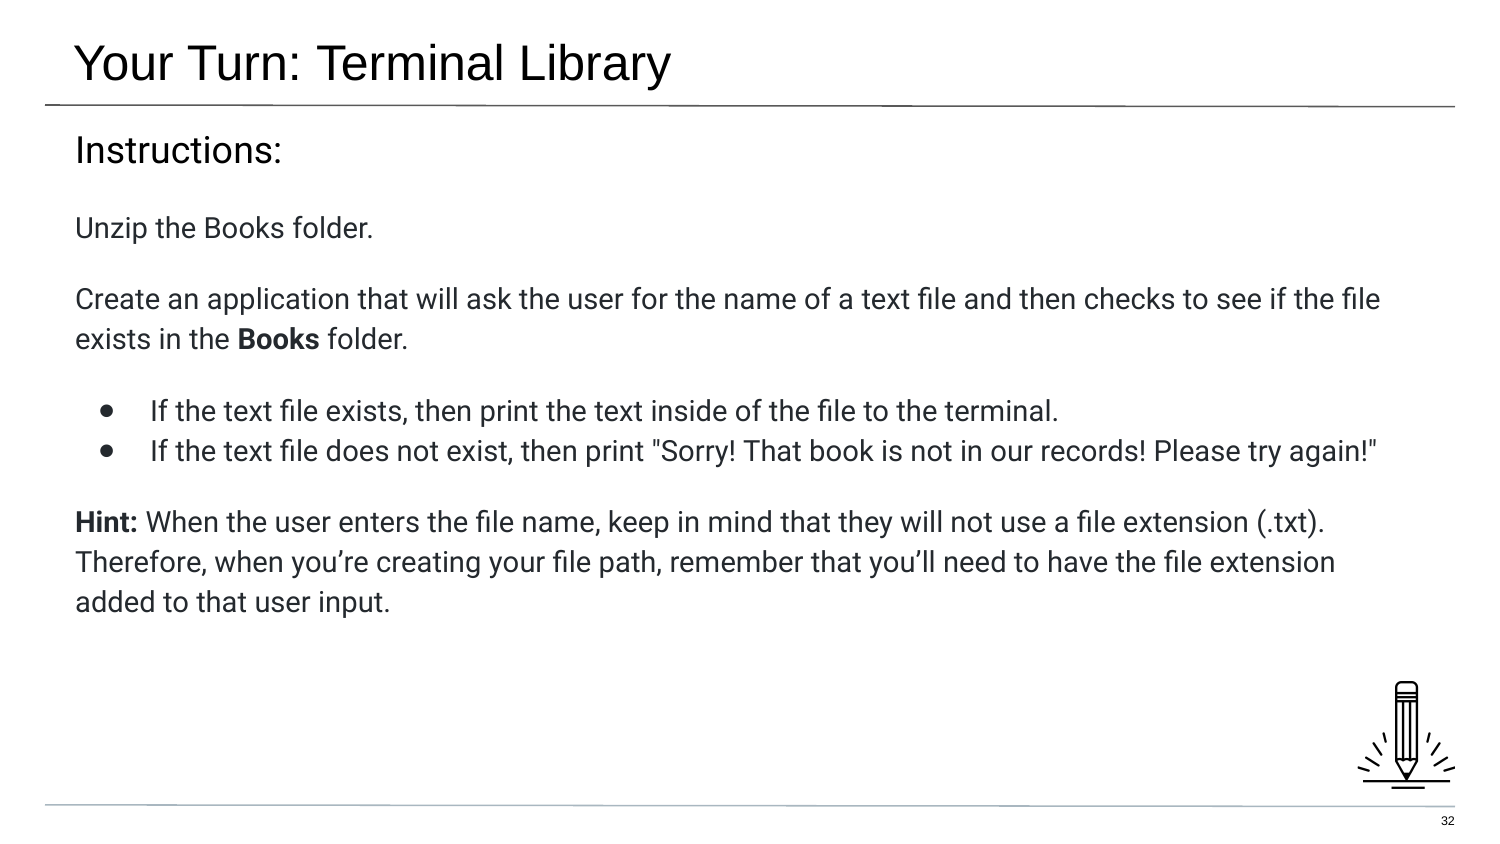

# Your Turn: Terminal Library
Instructions:
Unzip the Books folder.
Create an application that will ask the user for the name of a text file and then checks to see if the file exists in the Books folder.
If the text file exists, then print the text inside of the file to the terminal.
If the text file does not exist, then print "Sorry! That book is not in our records! Please try again!"
Hint: When the user enters the file name, keep in mind that they will not use a file extension (.txt). Therefore, when you’re creating your file path, remember that you’ll need to have the file extension added to that user input.

32